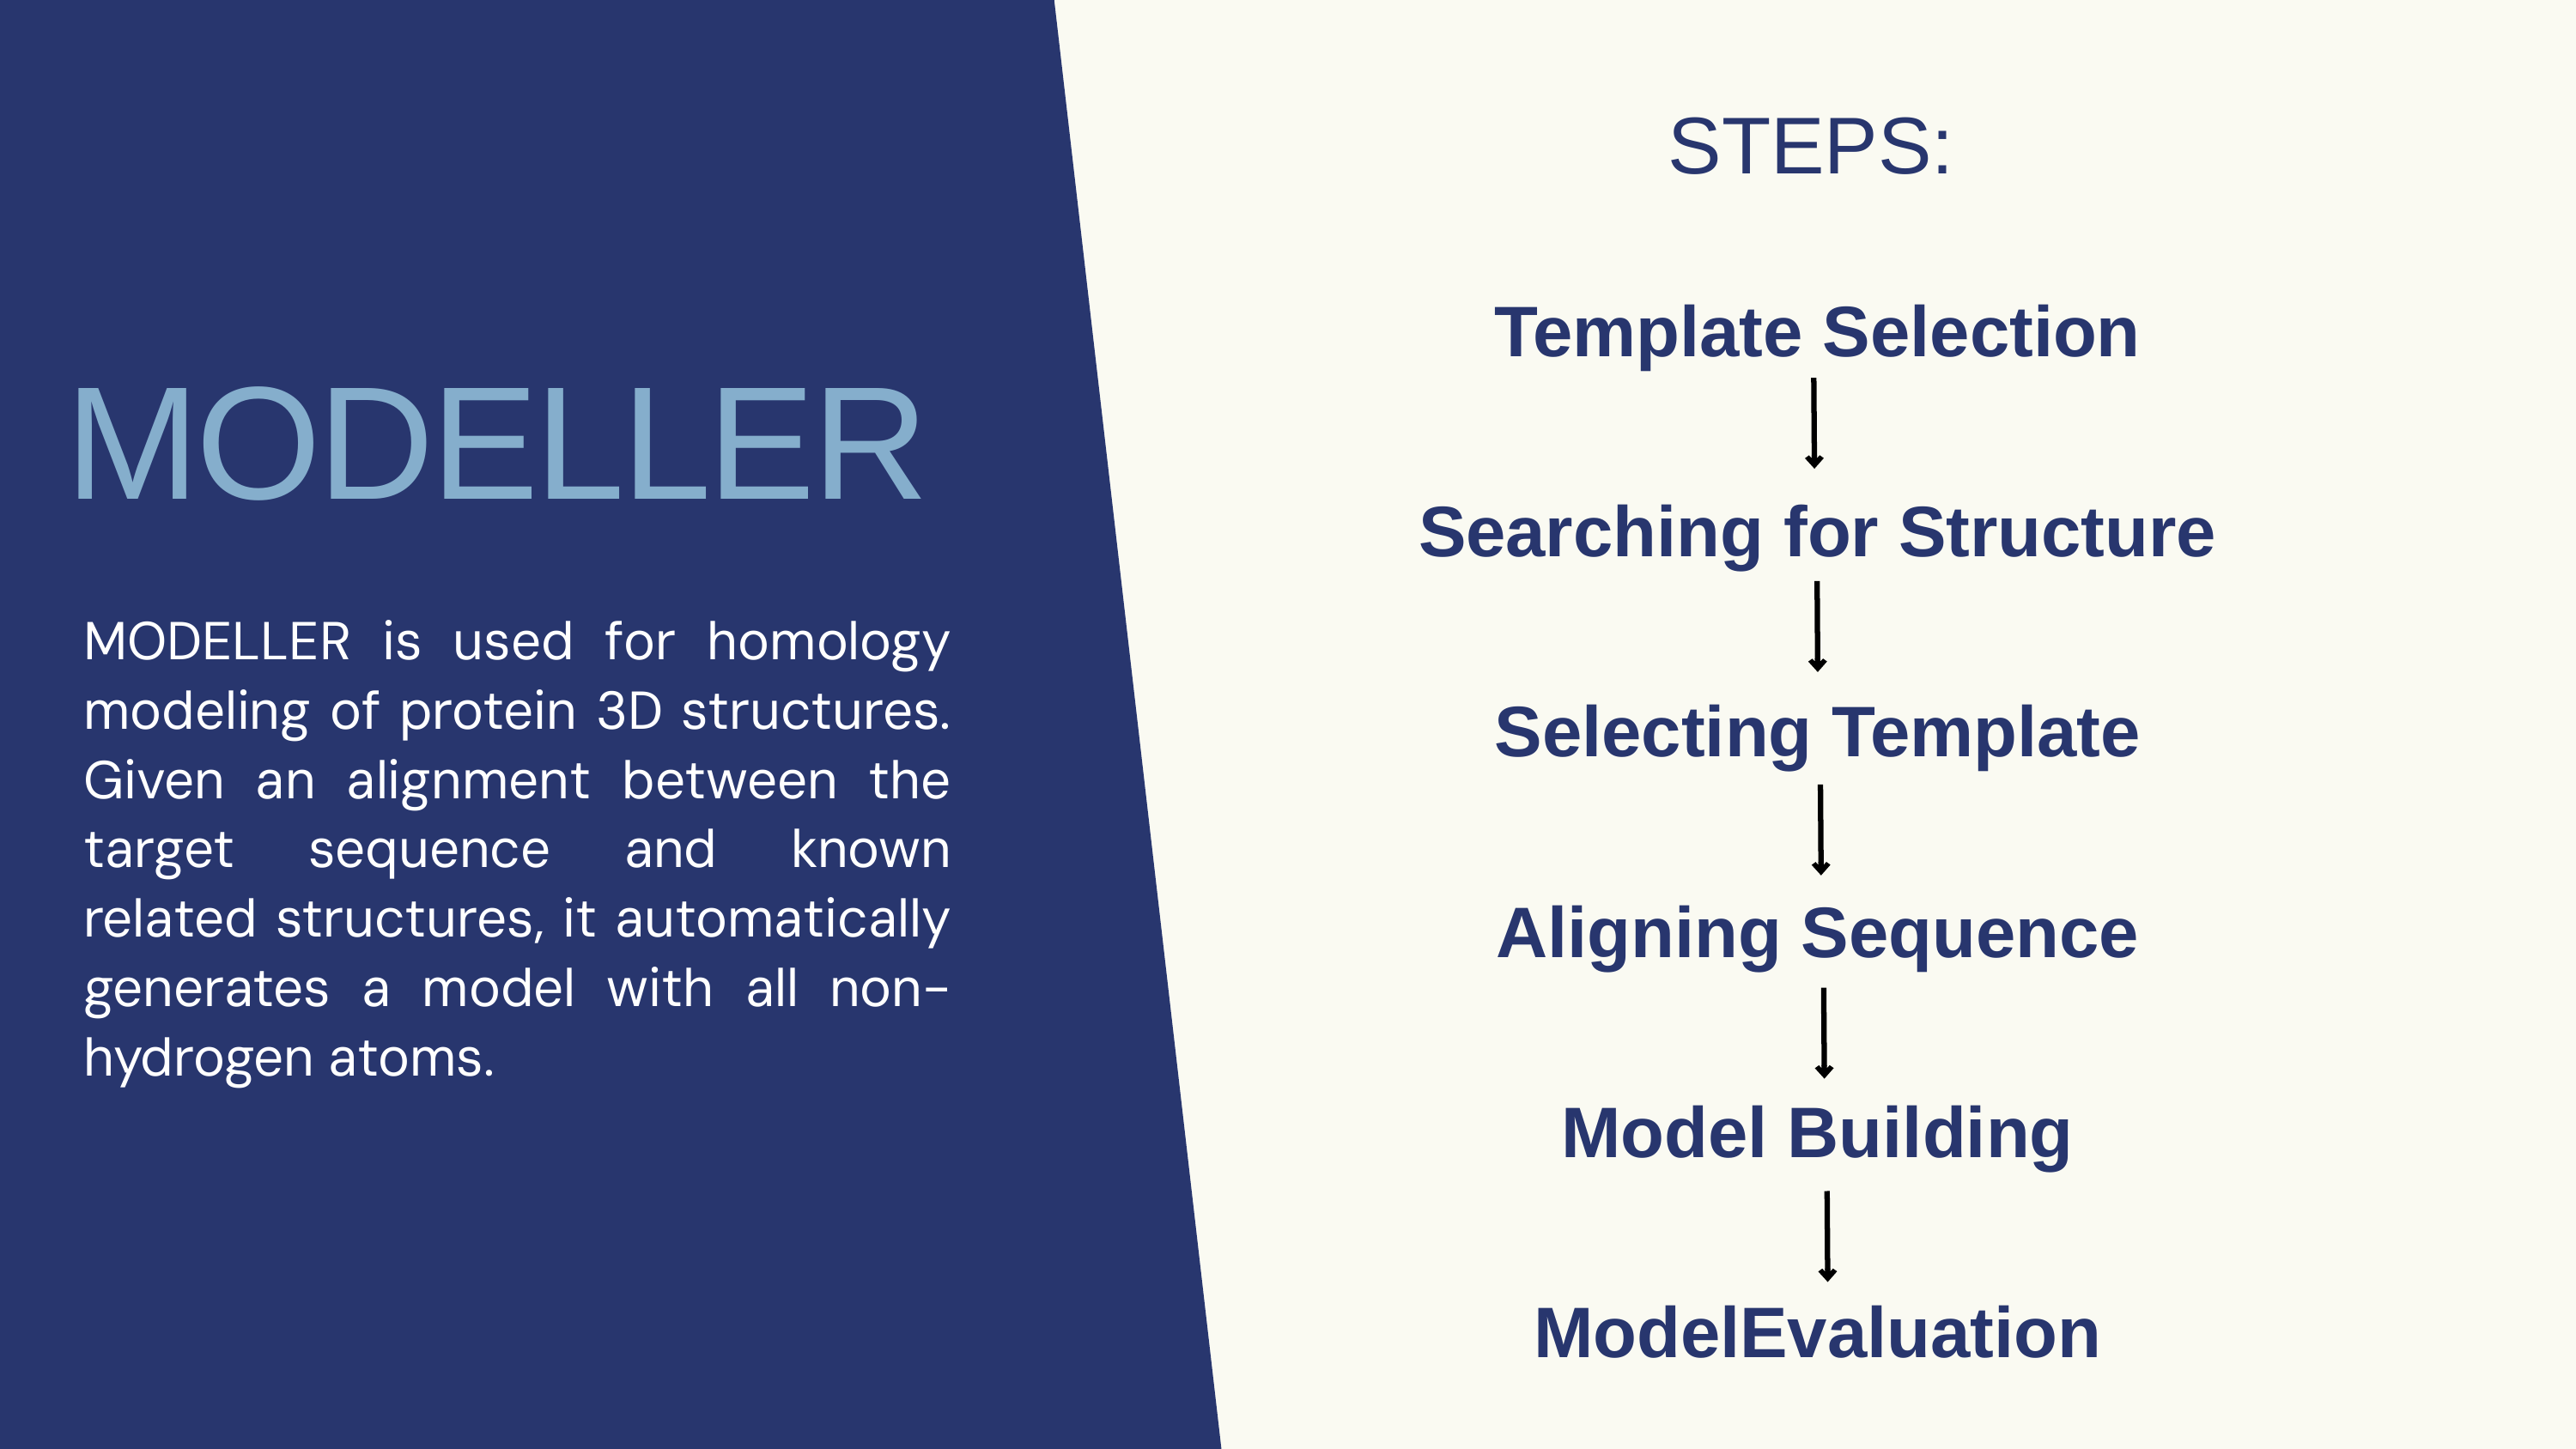

STEPS:
Template Selection

Searching for Structure

Selecting Template

Aligning Sequence

Model Building

ModelEvaluation
MODELLER

MODELLER is used for homology modeling of protein 3D structures. Given an alignment between the target sequence and known related structures, it automatically generates a model with all non-hydrogen atoms.